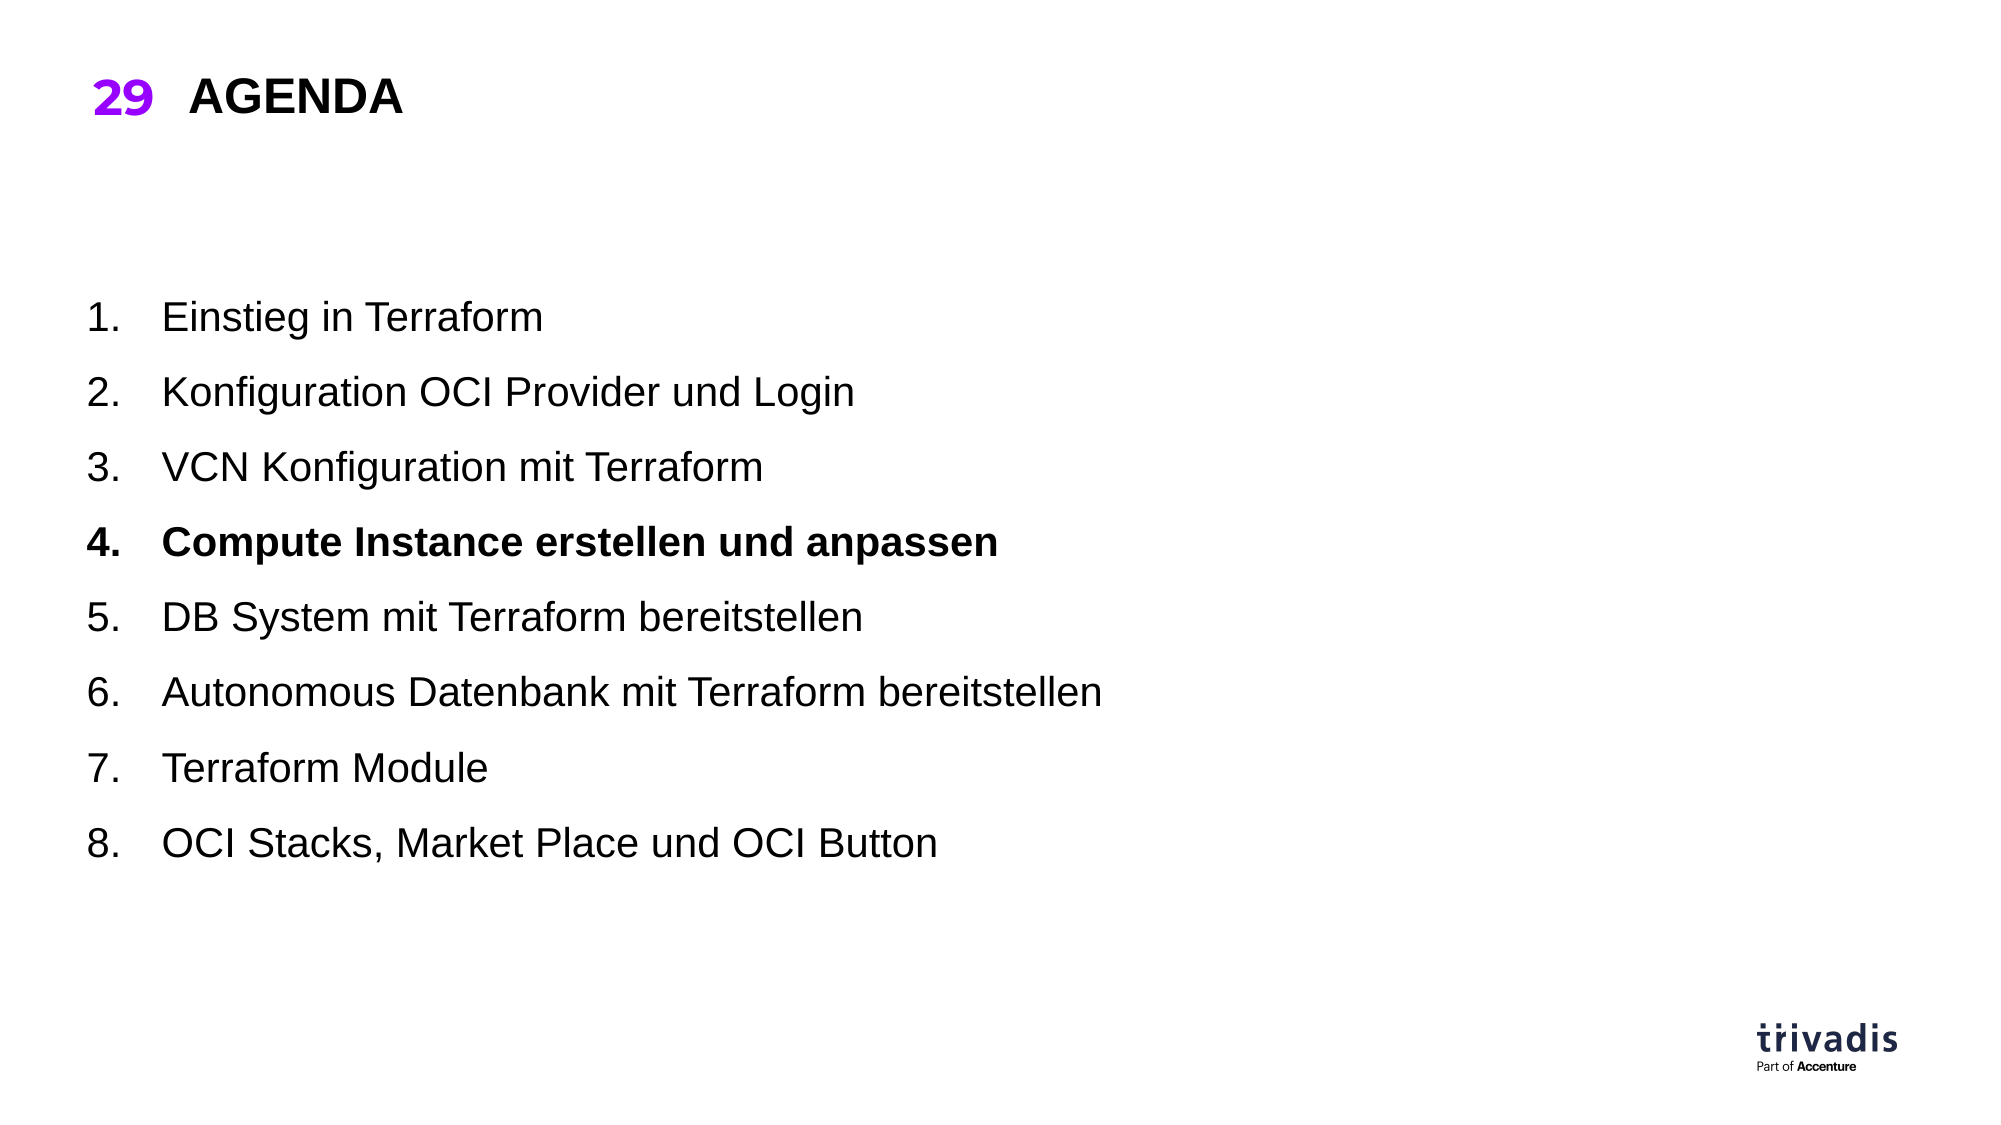

# Agenda
Einstieg in Terraform
Konfiguration OCI Provider und Login
VCN Konfiguration mit Terraform
Compute Instance erstellen und anpassen
DB System mit Terraform bereitstellen
Autonomous Datenbank mit Terraform bereitstellen
Terraform Module
OCI Stacks, Market Place und OCI Button